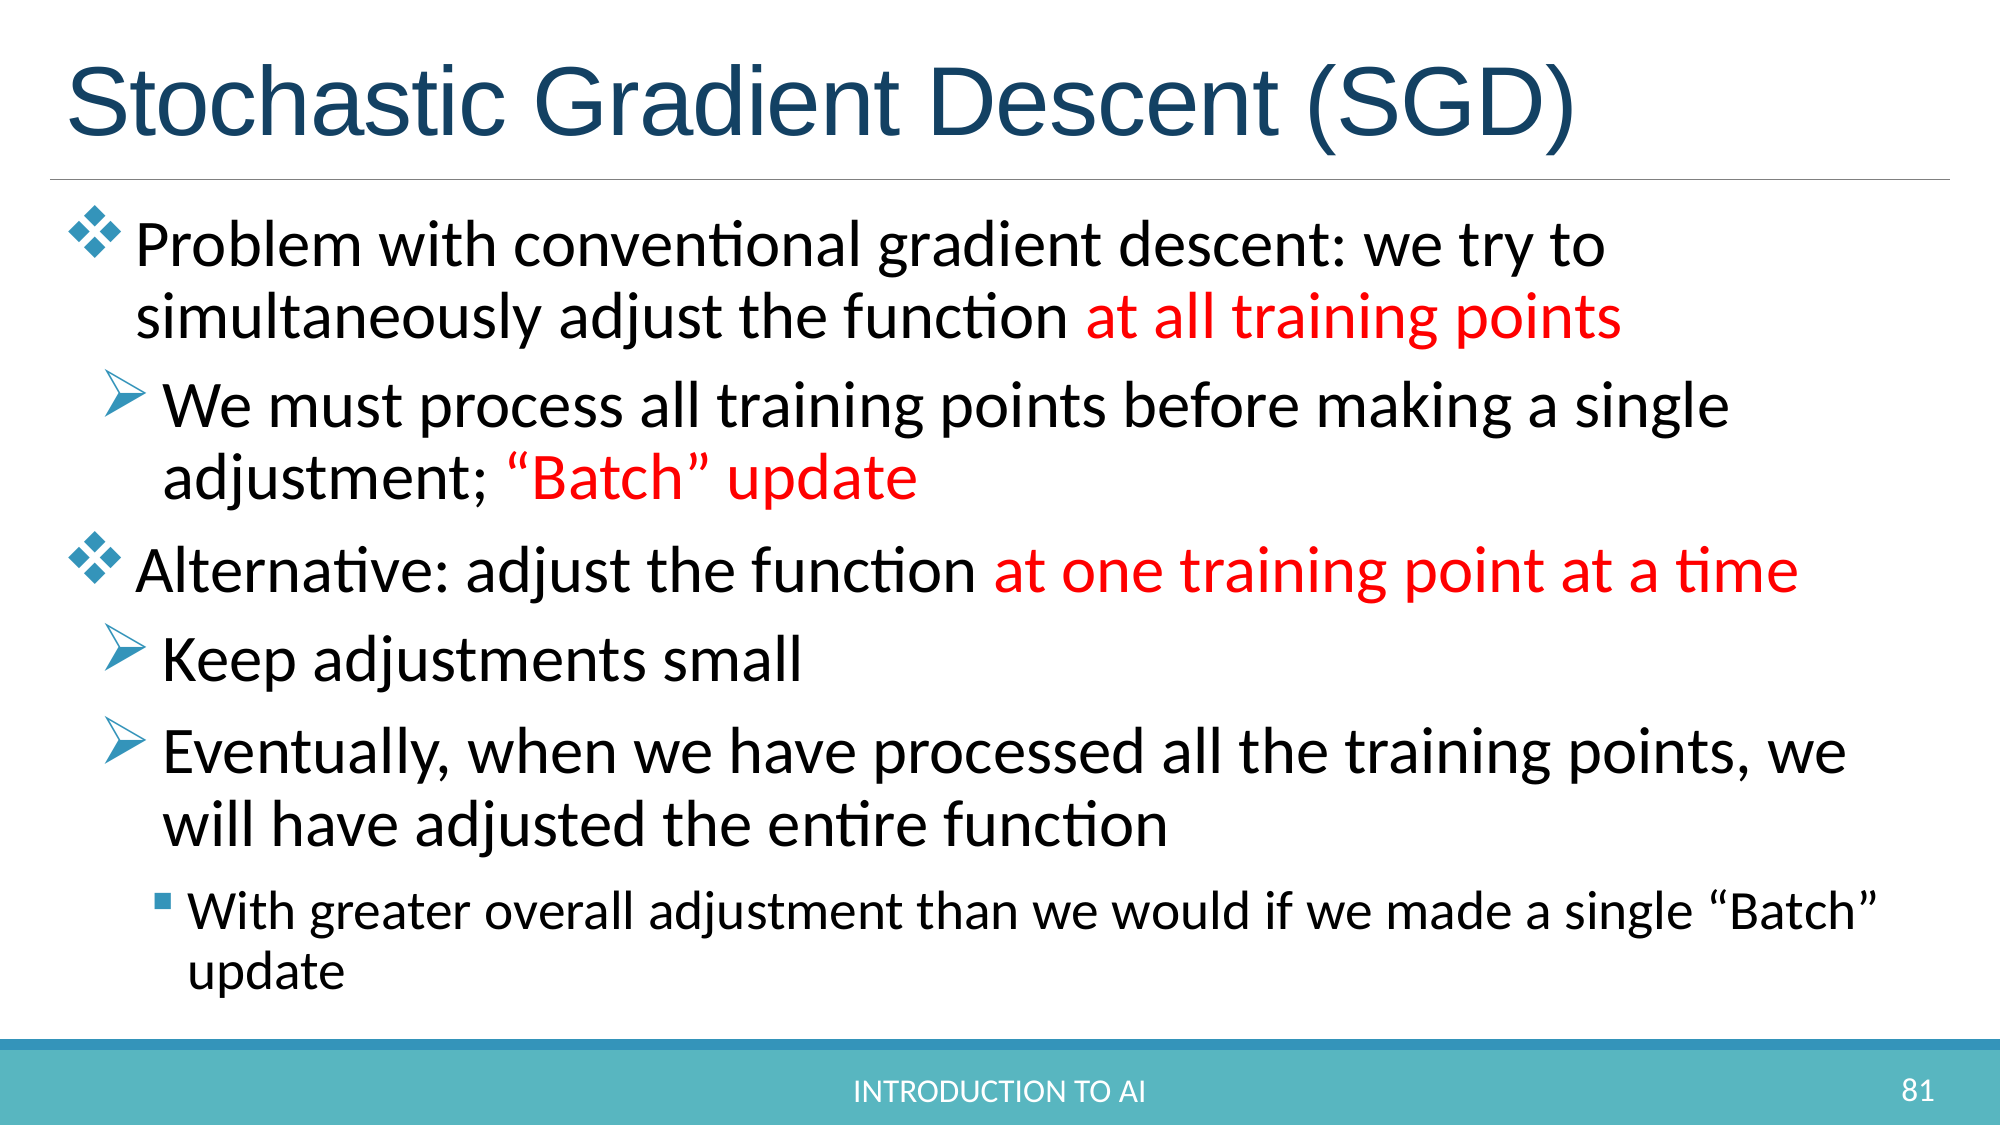

# Stochastic Gradient Descent (SGD)
Problem with conventional gradient descent: we try to simultaneously adjust the function at all training points
We must process all training points before making a single adjustment; “Batch” update
Alternative: adjust the function at one training point at a time
Keep adjustments small
Eventually, when we have processed all the training points, we will have adjusted the entire function
With greater overall adjustment than we would if we made a single “Batch” update

81
Introduction to AI